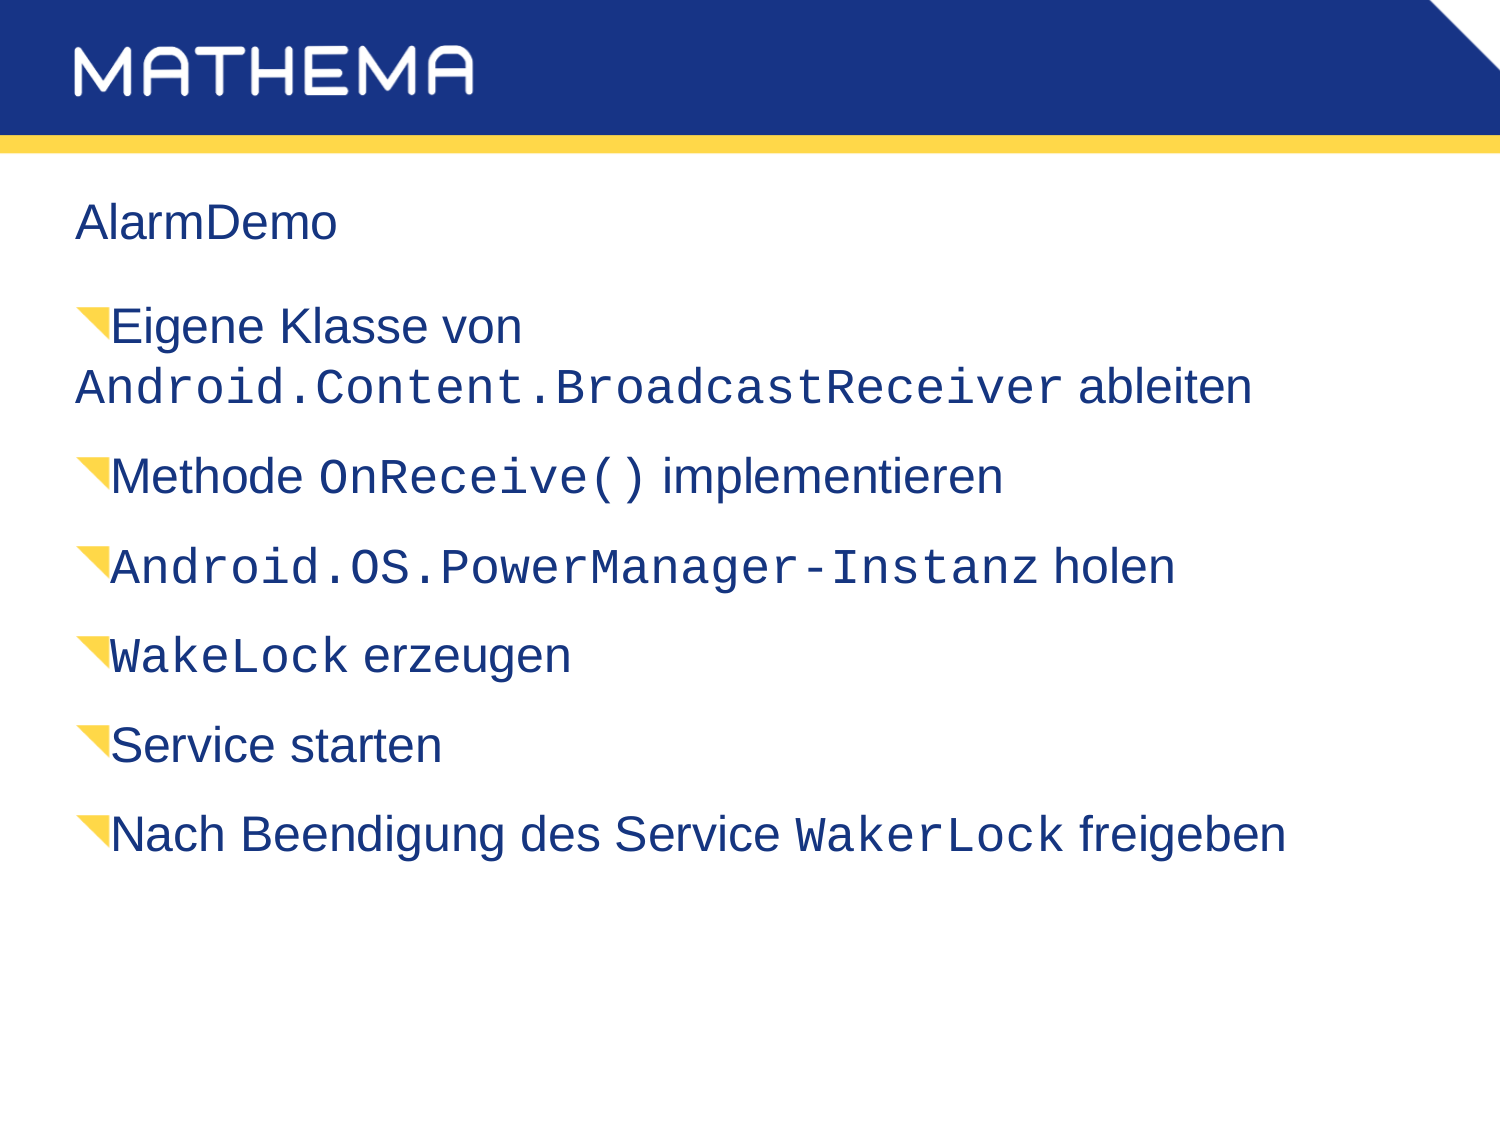

# AlarmDemo
Eigene Klasse von Android.Content.BroadcastReceiver ableiten
Methode OnReceive() implementieren
Android.OS.PowerManager-Instanz holen
WakeLock erzeugen
Service starten
Nach Beendigung des Service WakerLock freigeben